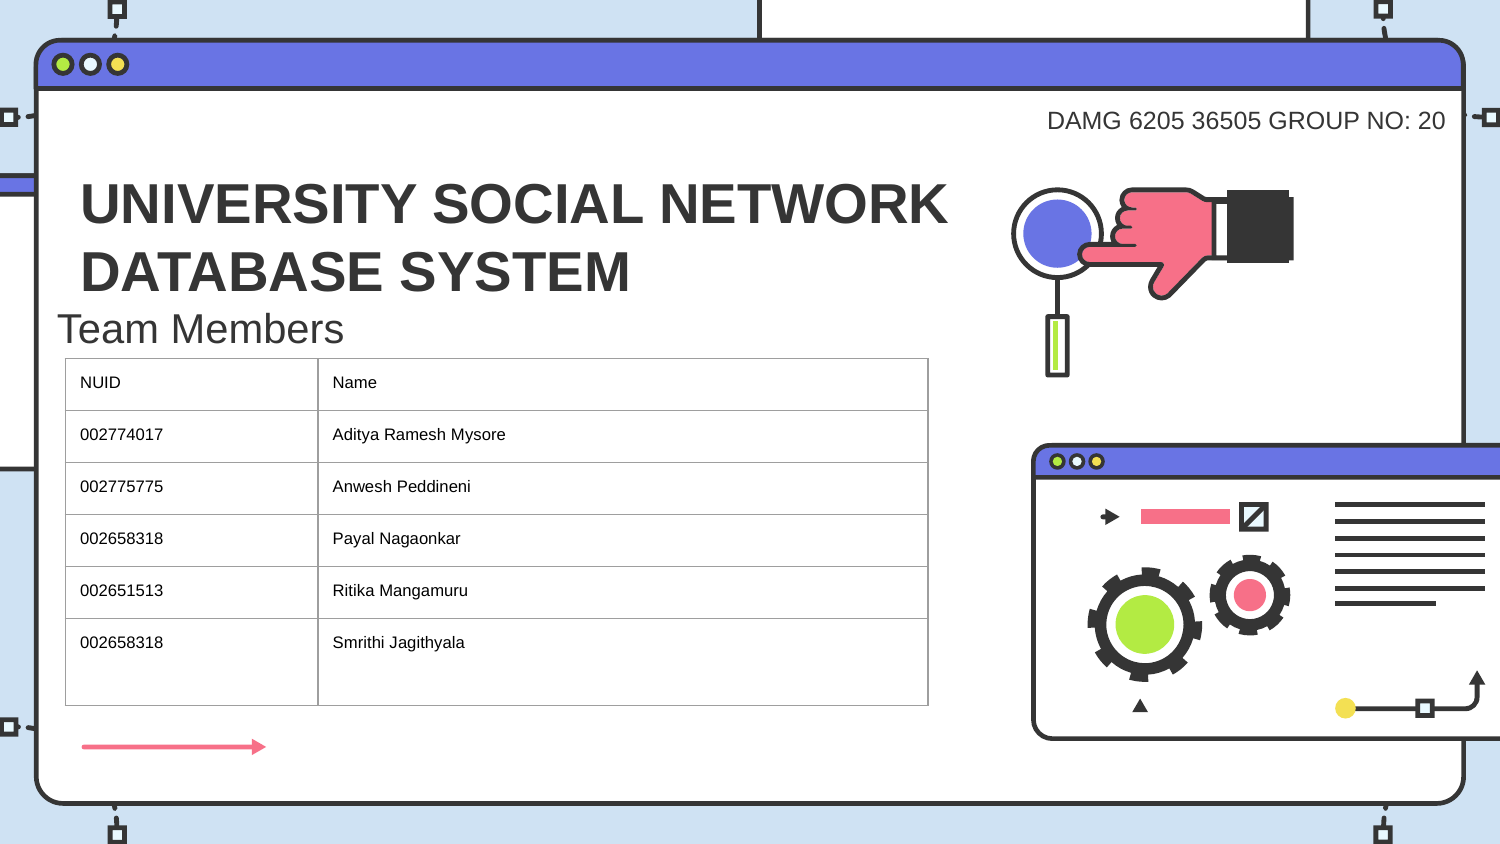

# UNIVERSITY SOCIAL NETWORK DATABASE SYSTEM
DAMG 6205 36505 GROUP NO: 20

Team Members
| NUID | Name |
| --- | --- |
| 002774017 | Aditya Ramesh Mysore |
| 002775775 | Anwesh Peddineni |
| 002658318 | Payal Nagaonkar |
| 002651513 | Ritika Mangamuru |
| 002658318 | Smrithi Jagithyala |